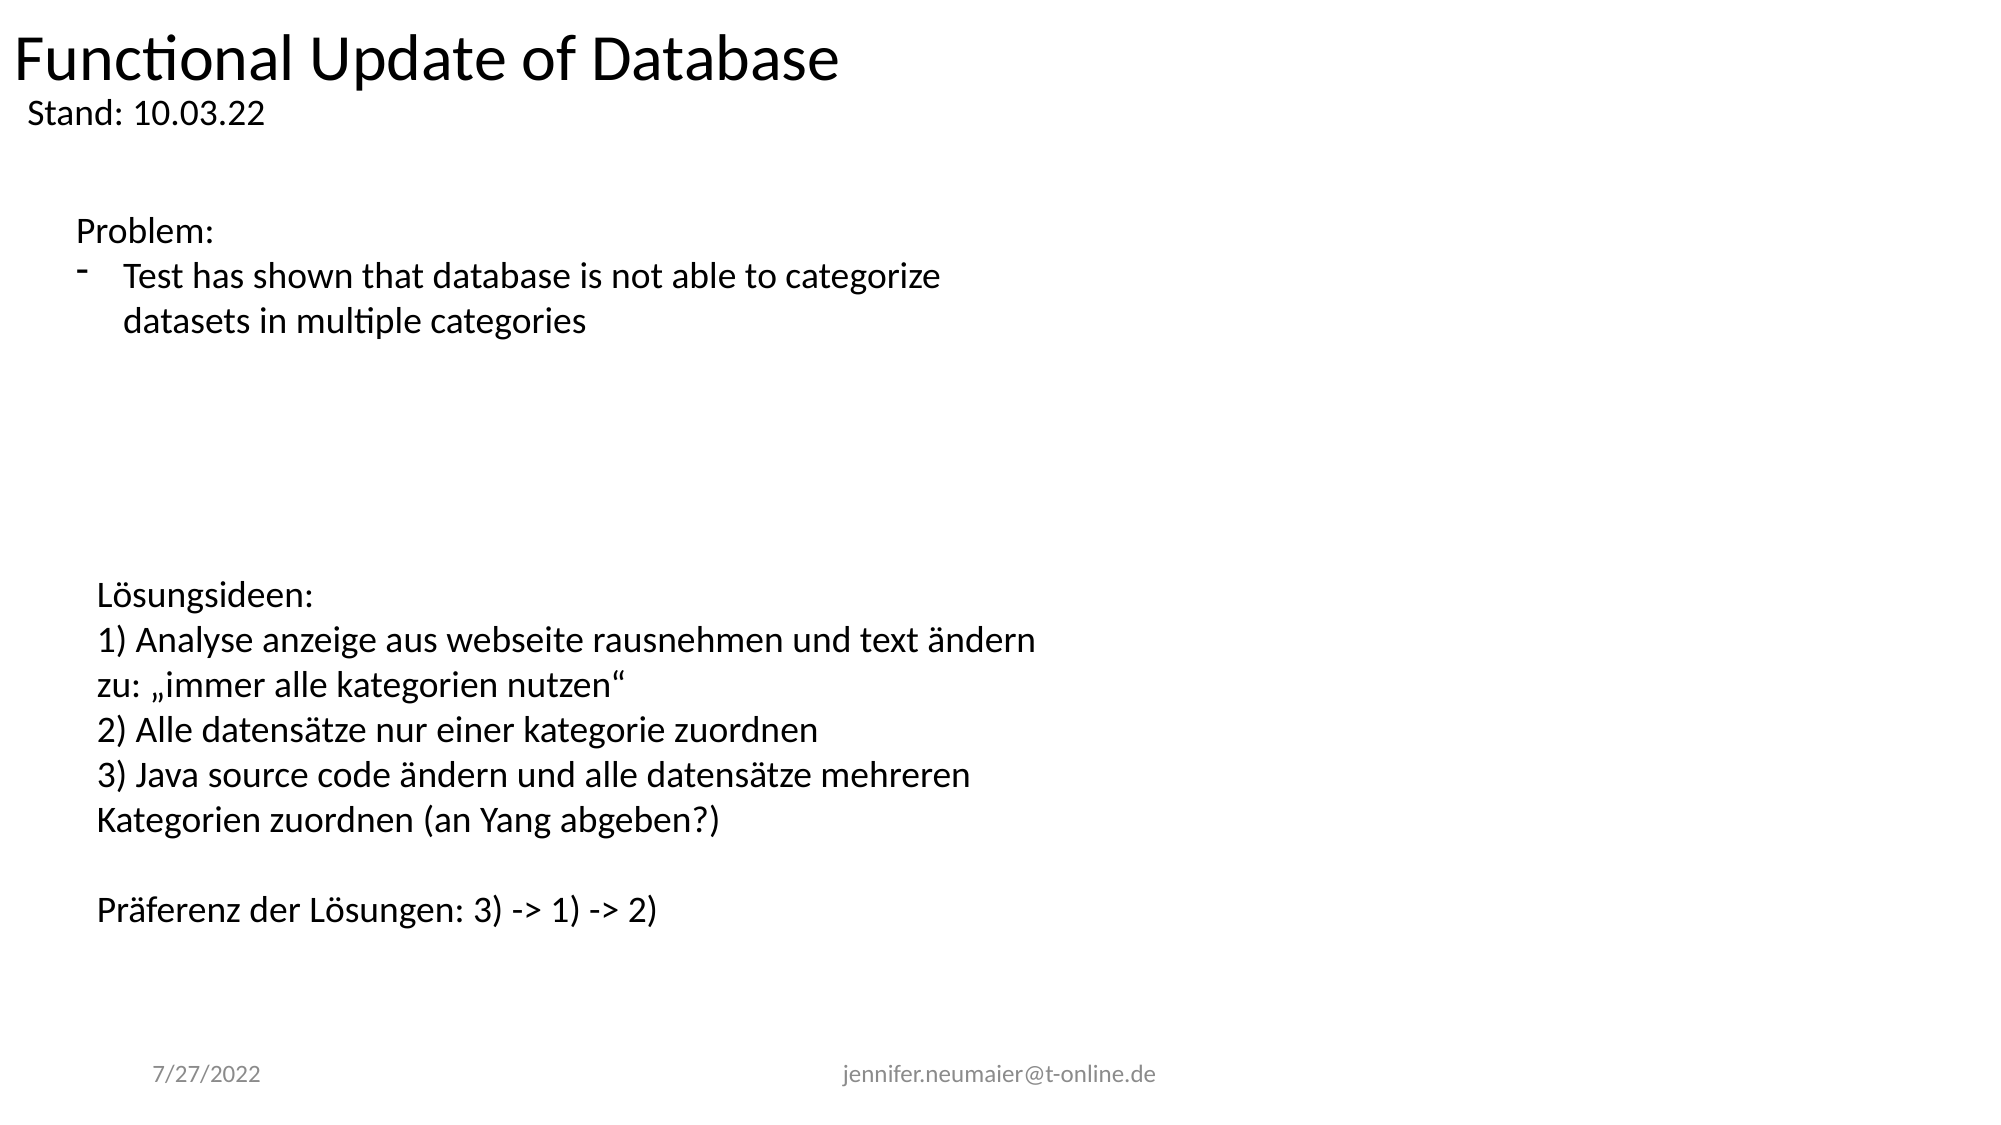

Functional Update of Database
Stand: 10.03.22
Problem:
Test has shown that database is not able to categorize datasets in multiple categories

Lösungsideen:
1) Analyse anzeige aus webseite rausnehmen und text ändern zu: „immer alle kategorien nutzen“
2) Alle datensätze nur einer kategorie zuordnen
3) Java source code ändern und alle datensätze mehreren Kategorien zuordnen (an Yang abgeben?)

Präferenz der Lösungen: 3) -> 1) -> 2)
7/27/2022
jennifer.neumaier@t-online.de